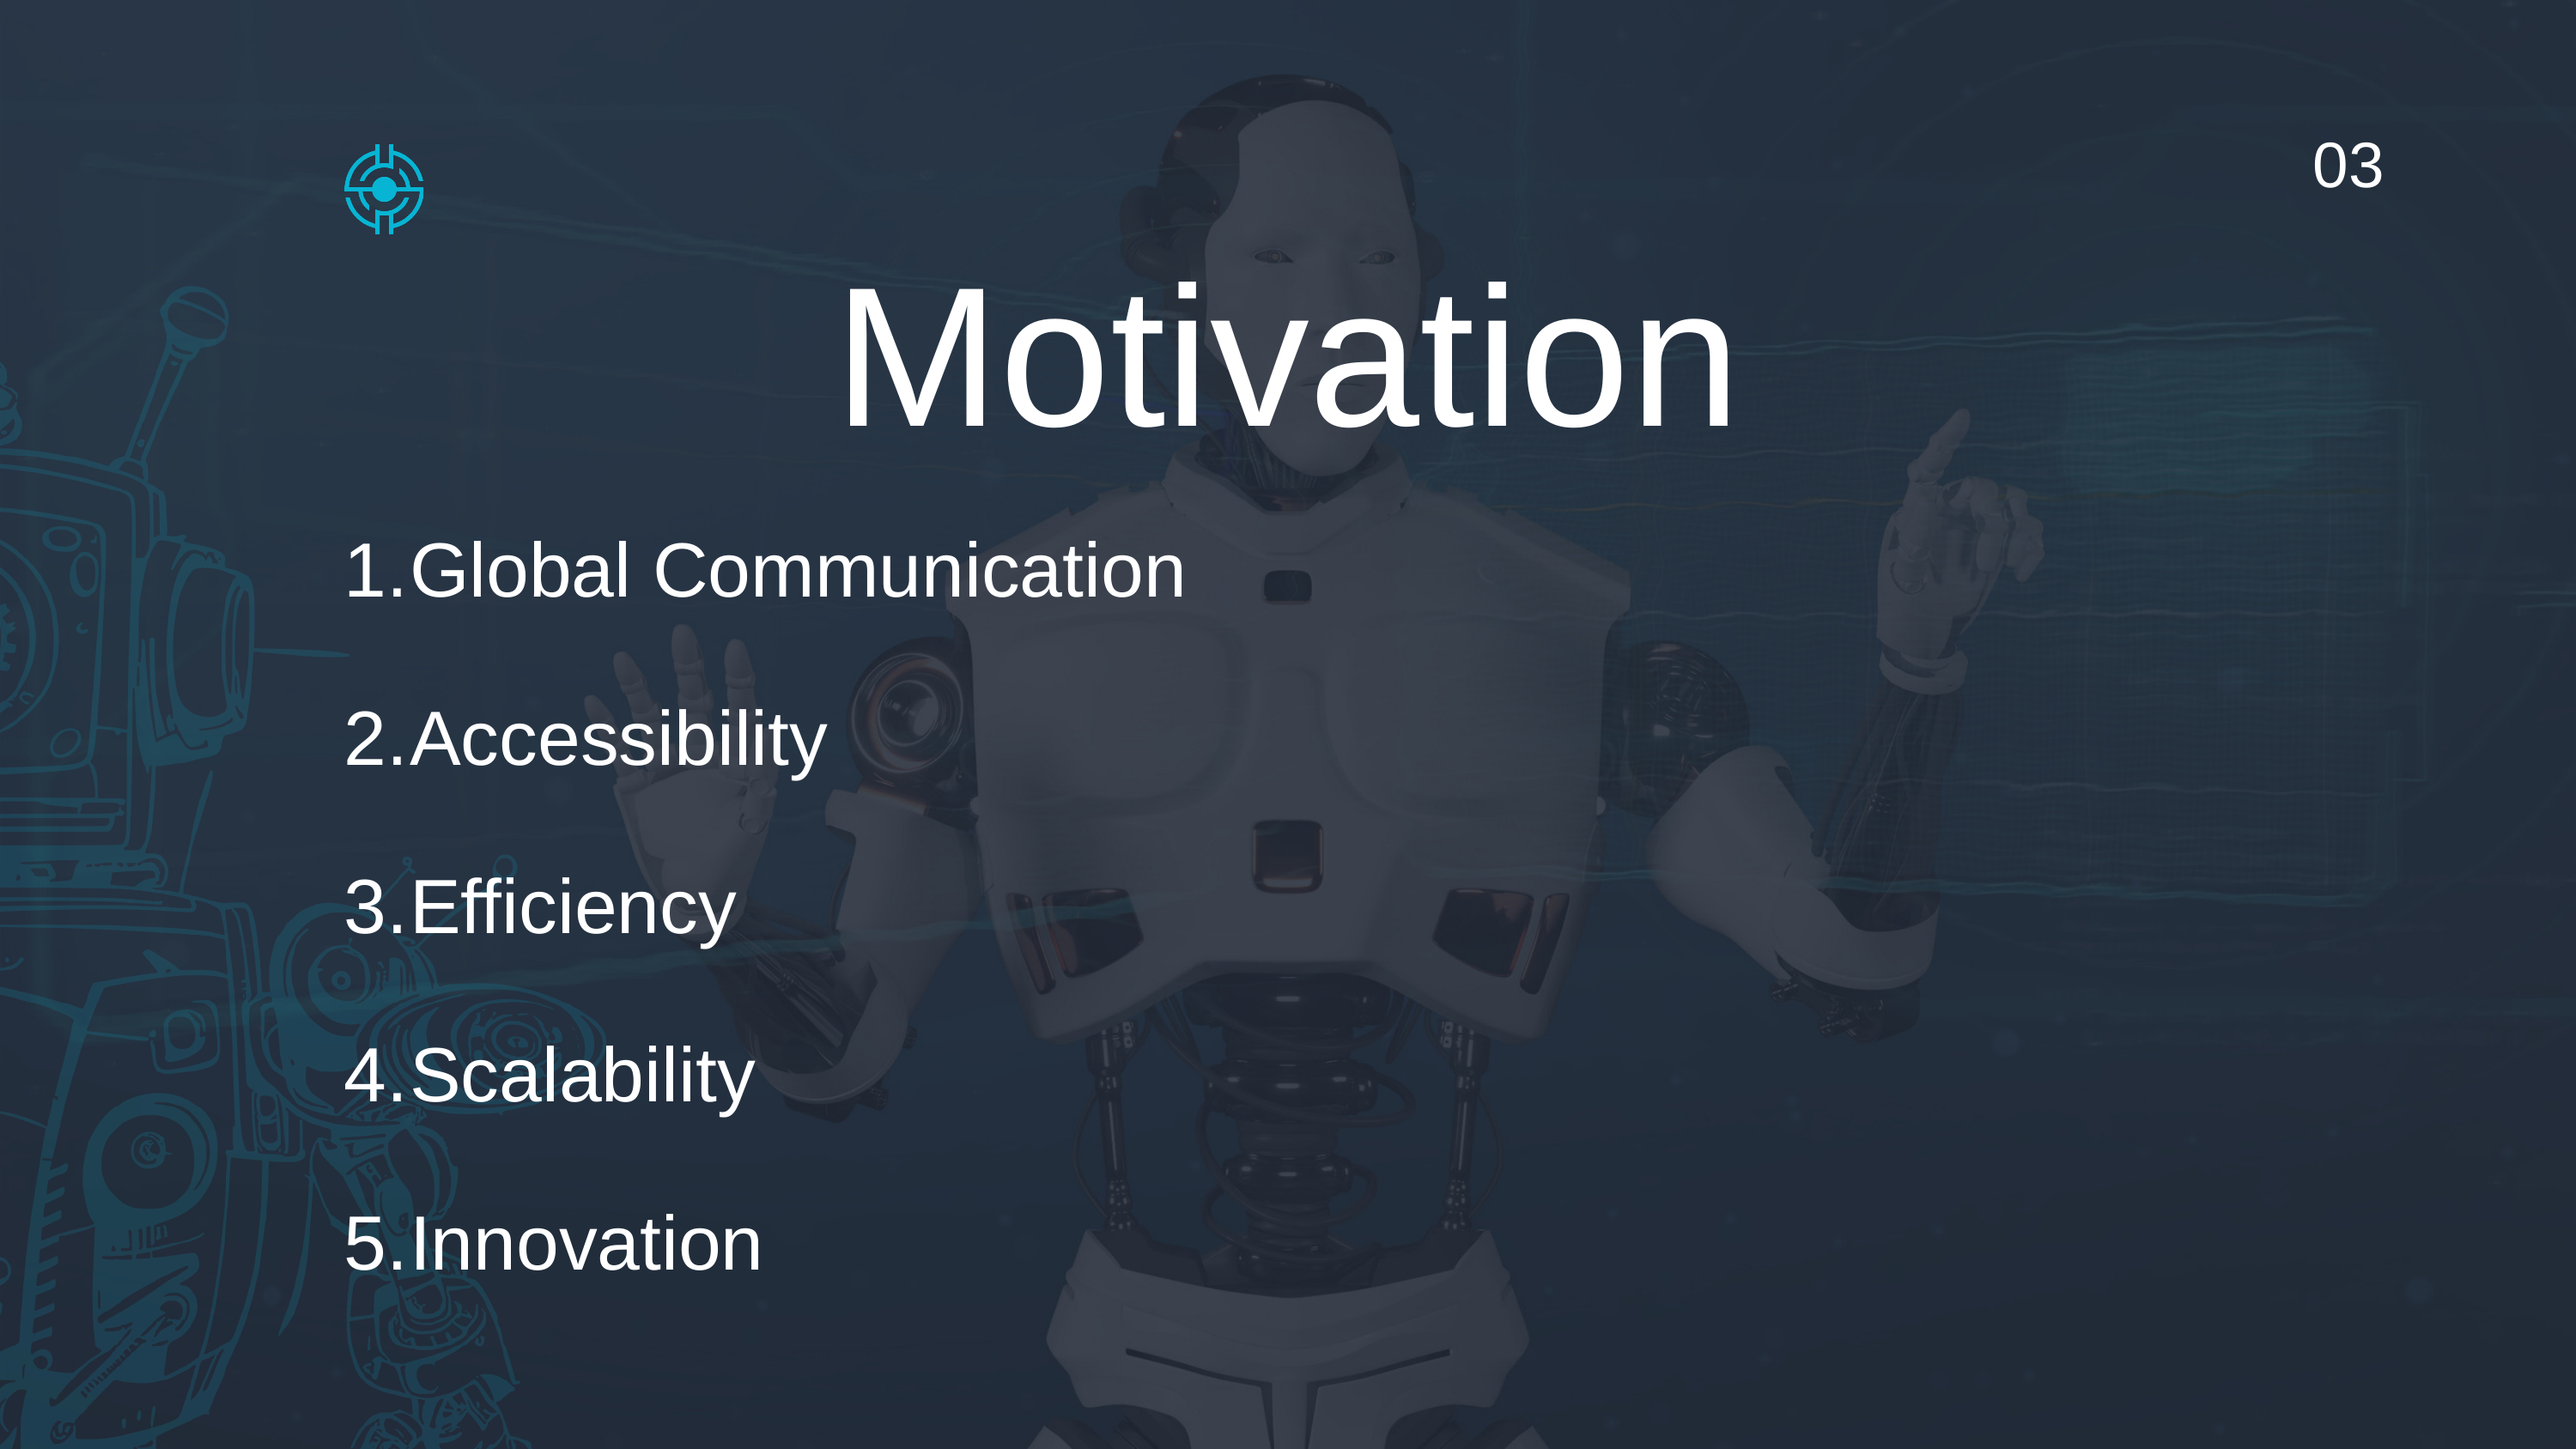

03

Motivation

Global Communication
Accessibility
Efficiency
Scalability
Innovation